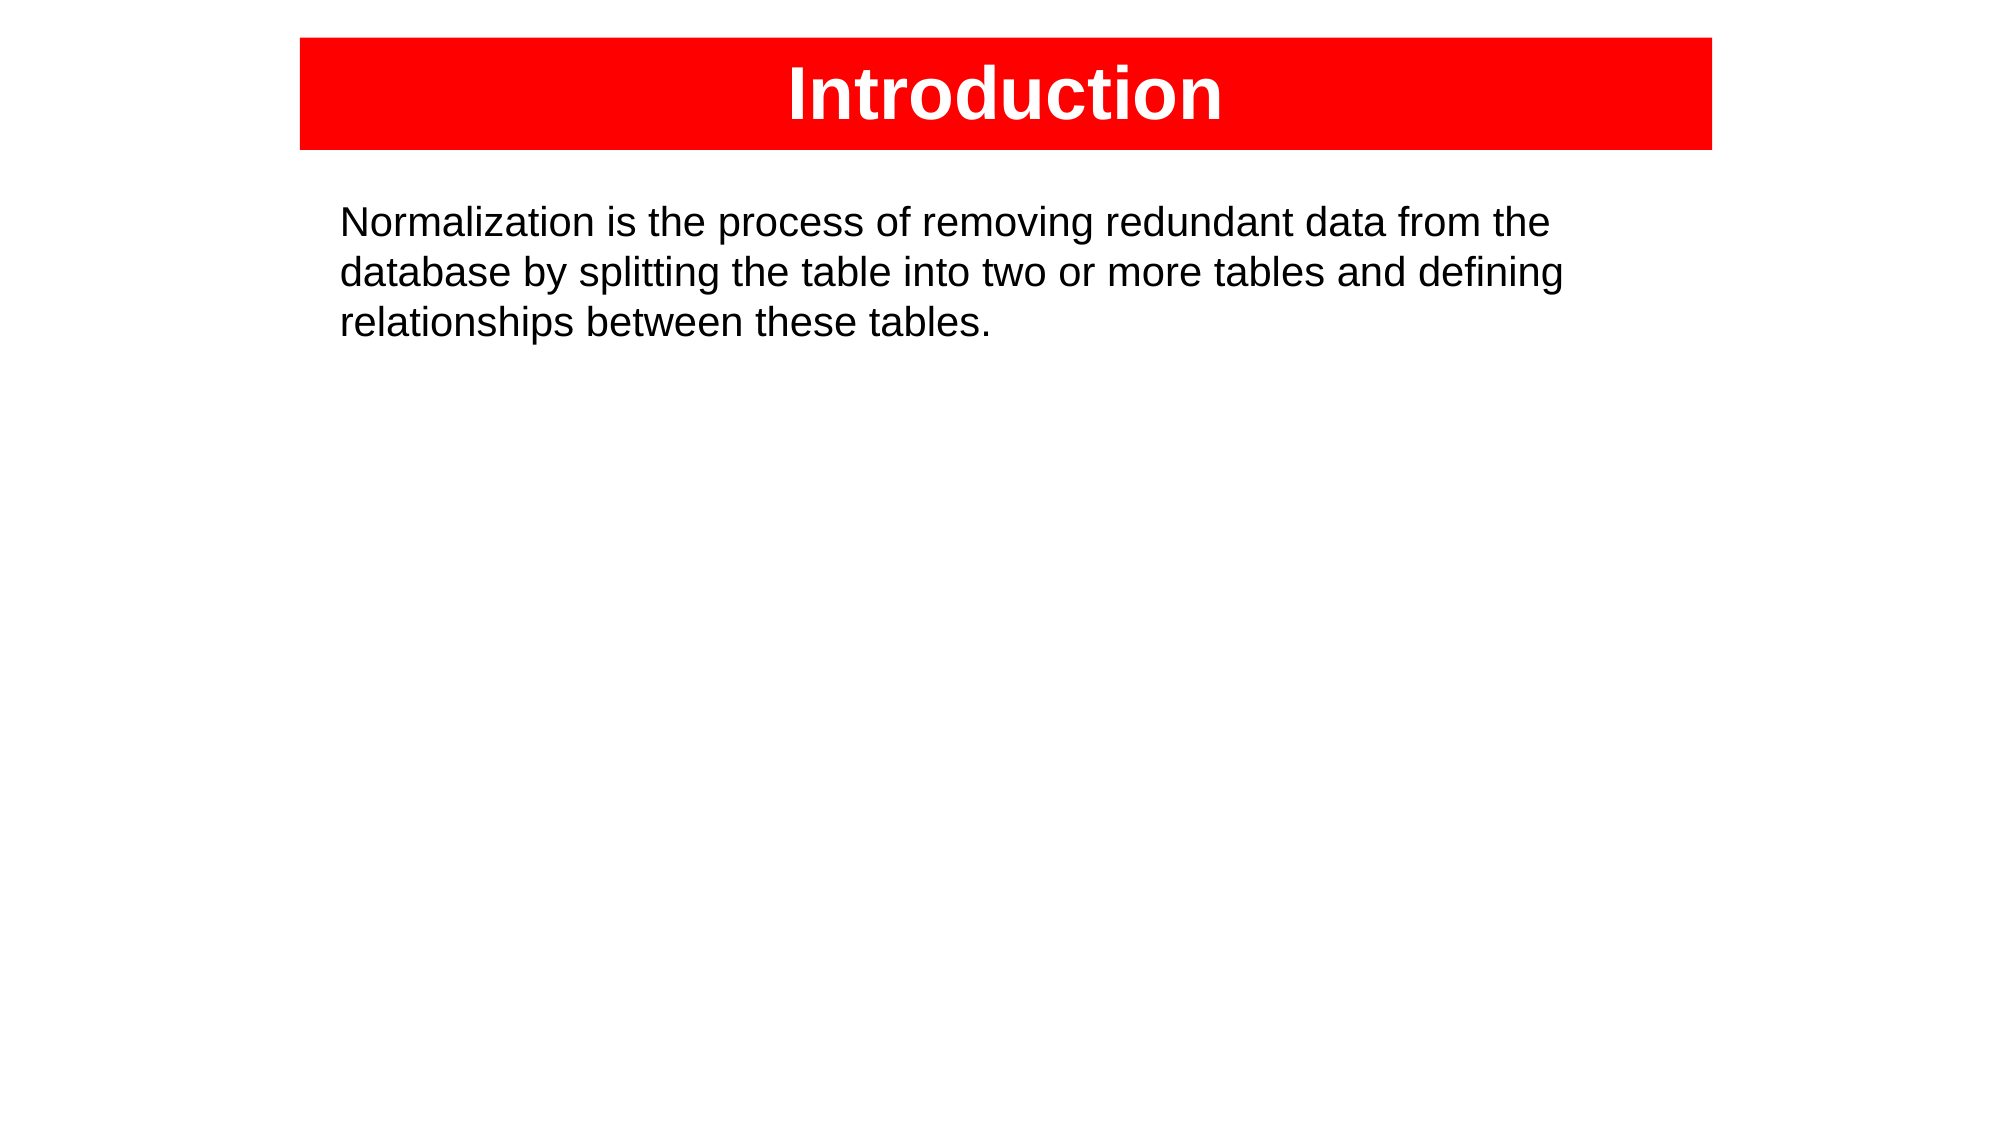

Introduction
Normalization is the process of removing redundant data from the database by splitting the table into two or more tables and defining relationships between these tables.